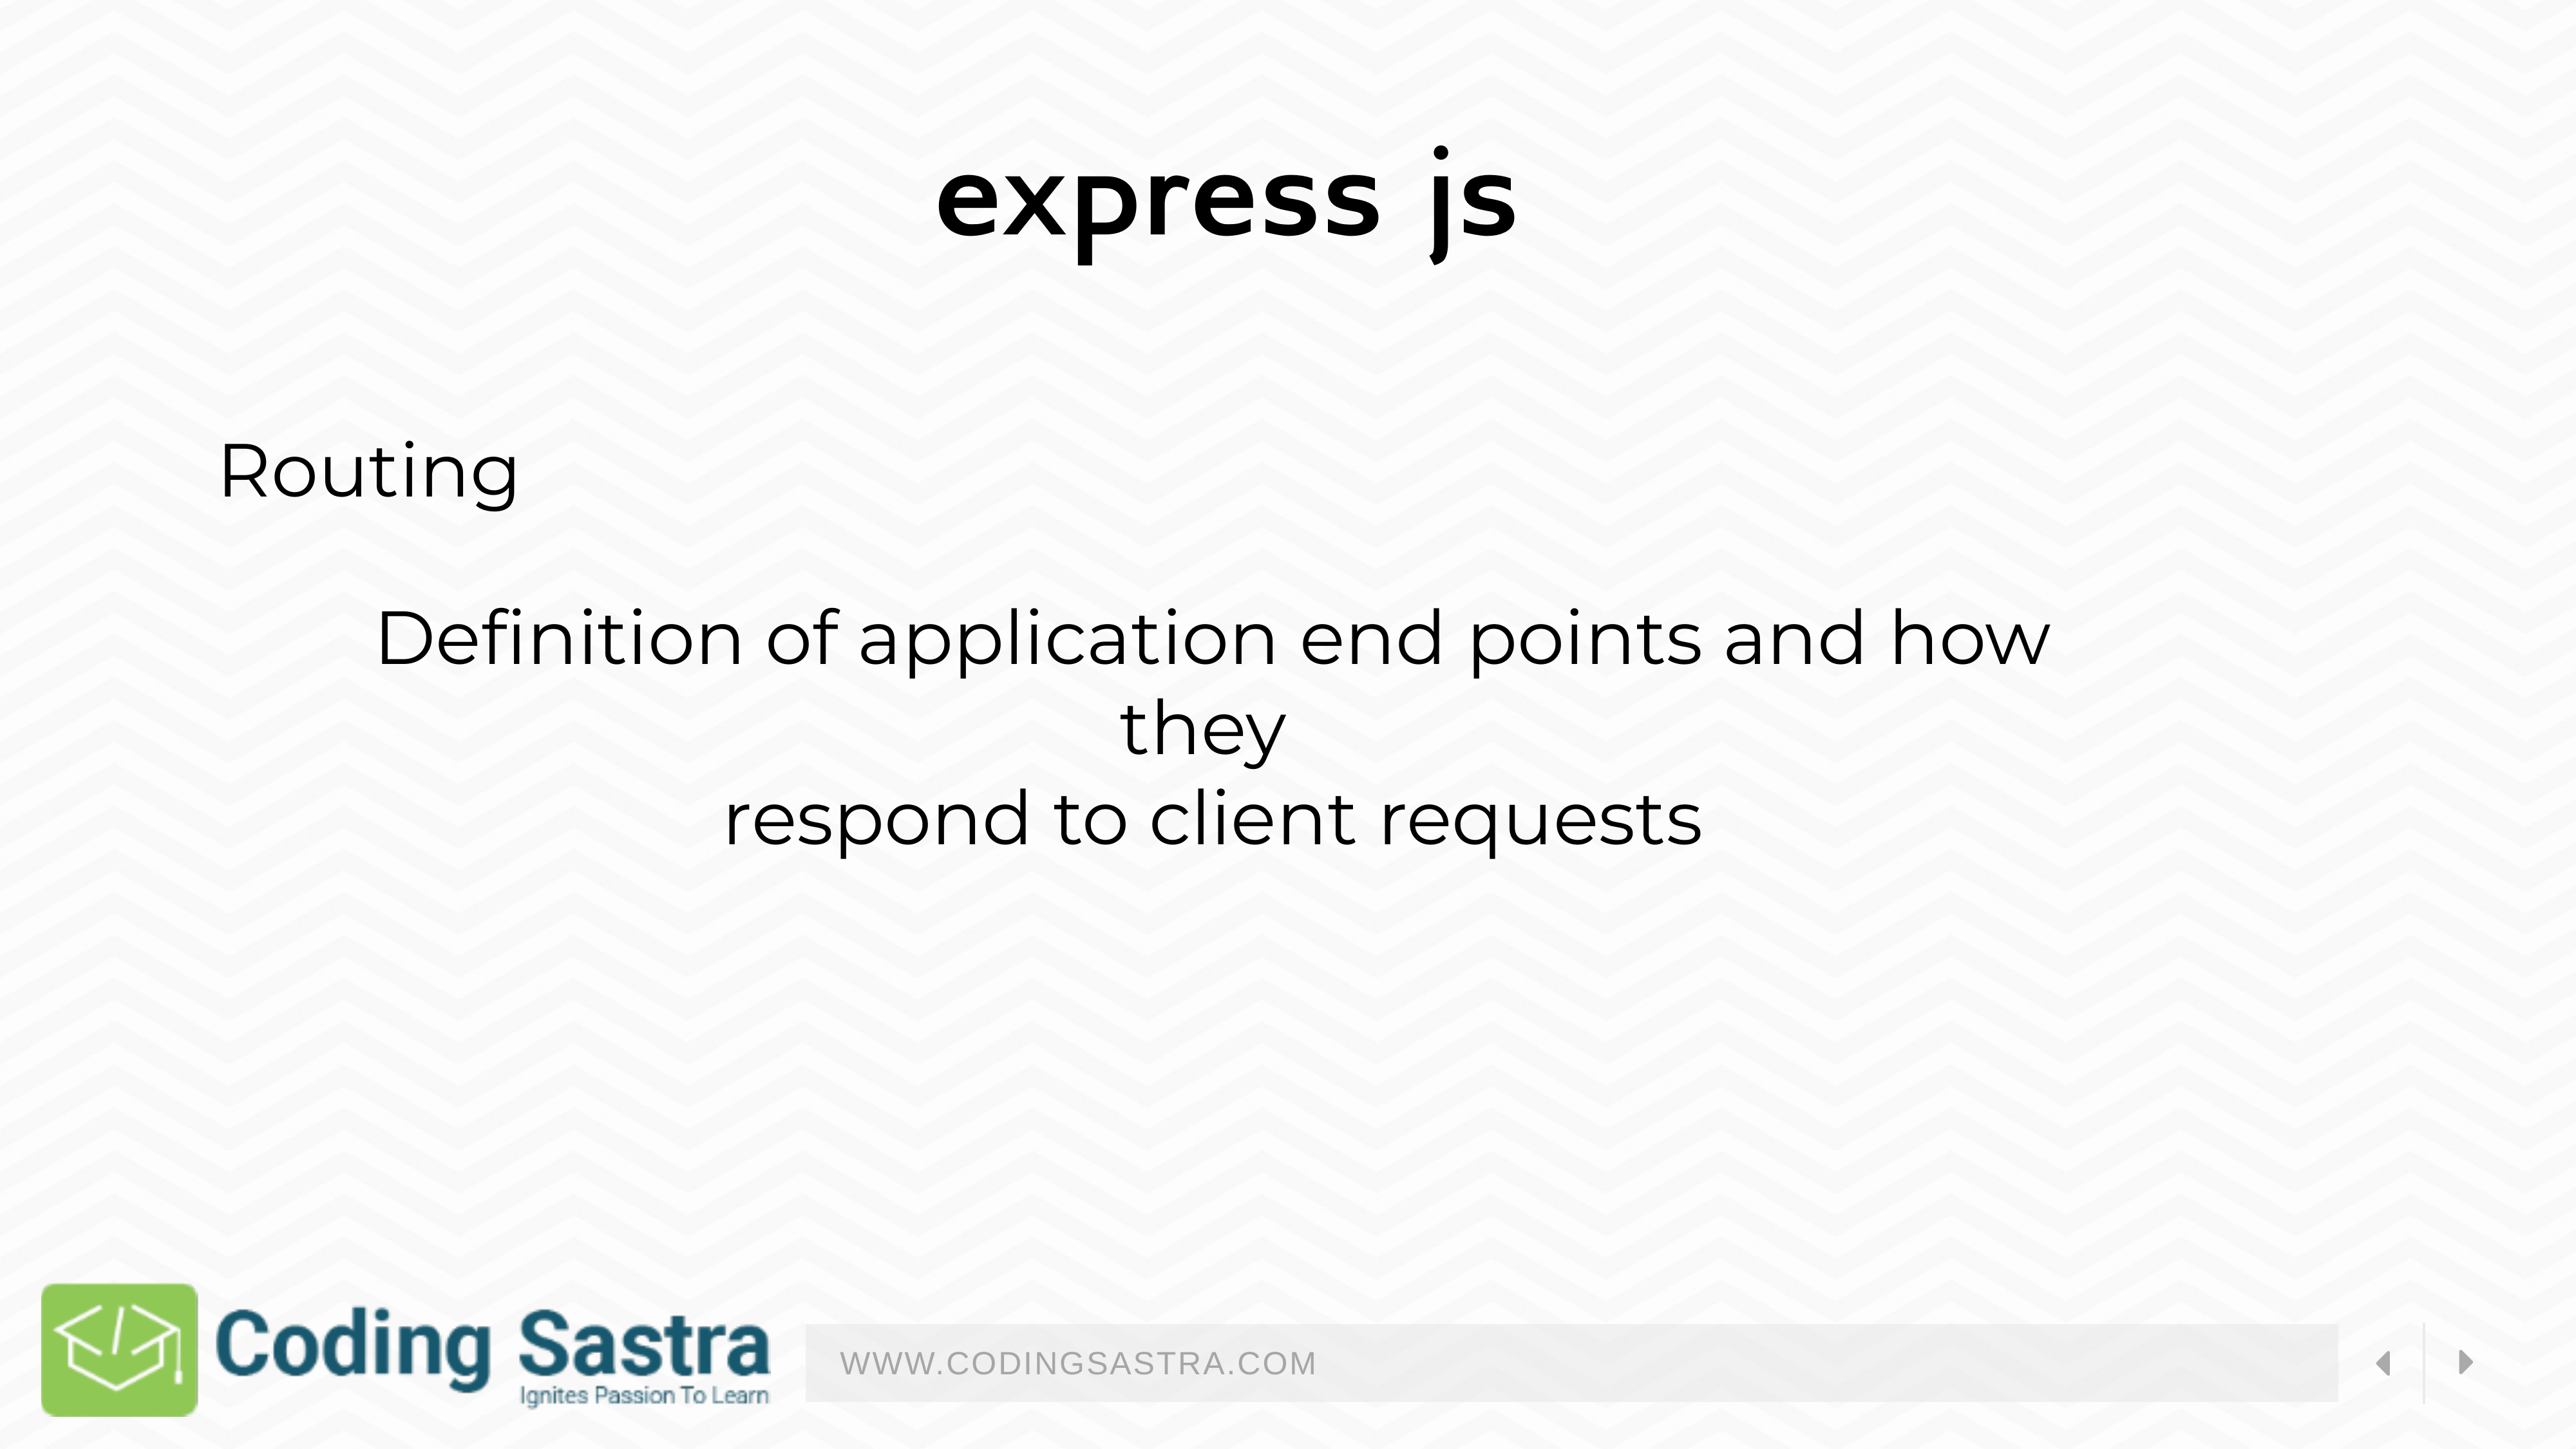

express js
Routing
Definition of application end points and how they
respond to client requests